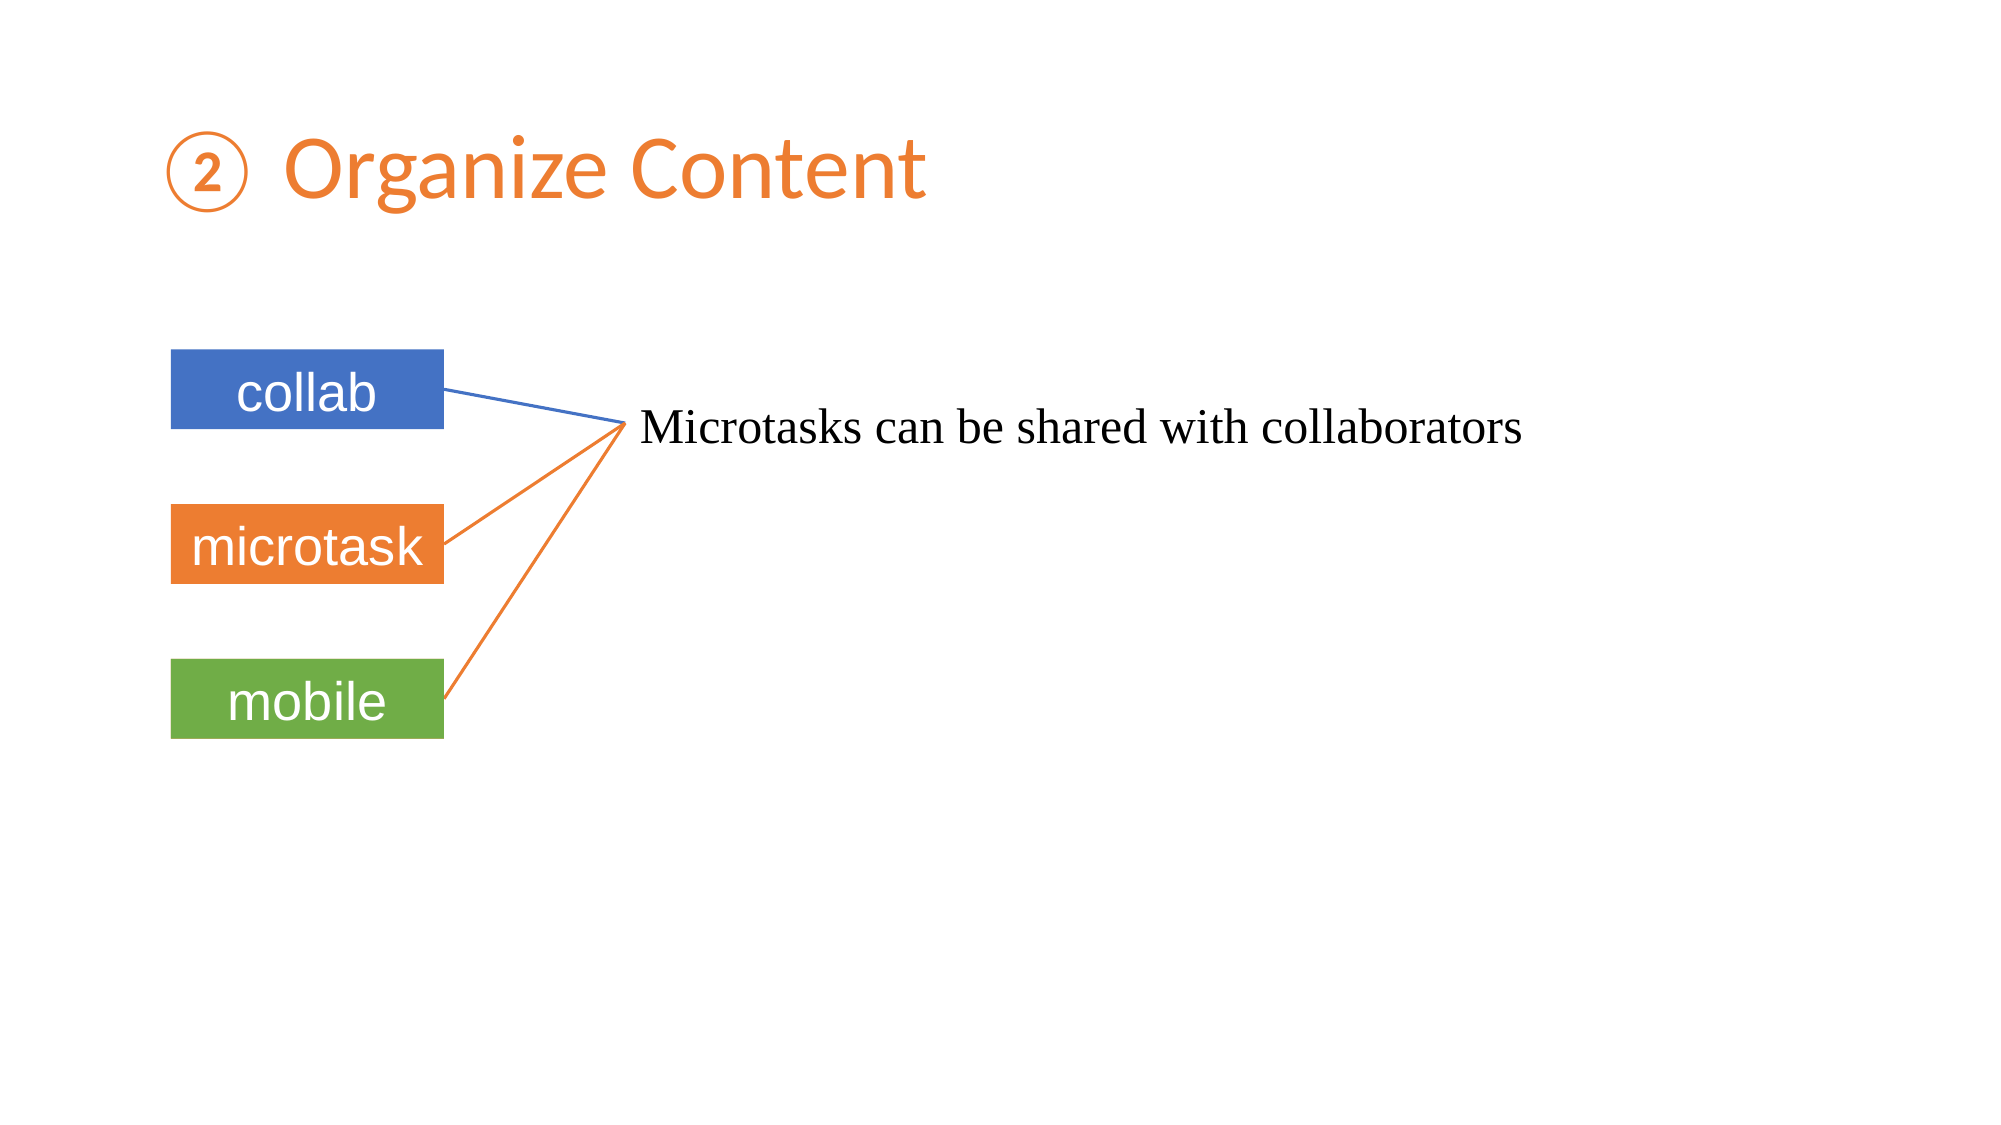

# ② Organize Content
collab
Microtasks can be shared with collaborators
microtask
tasks
mobile